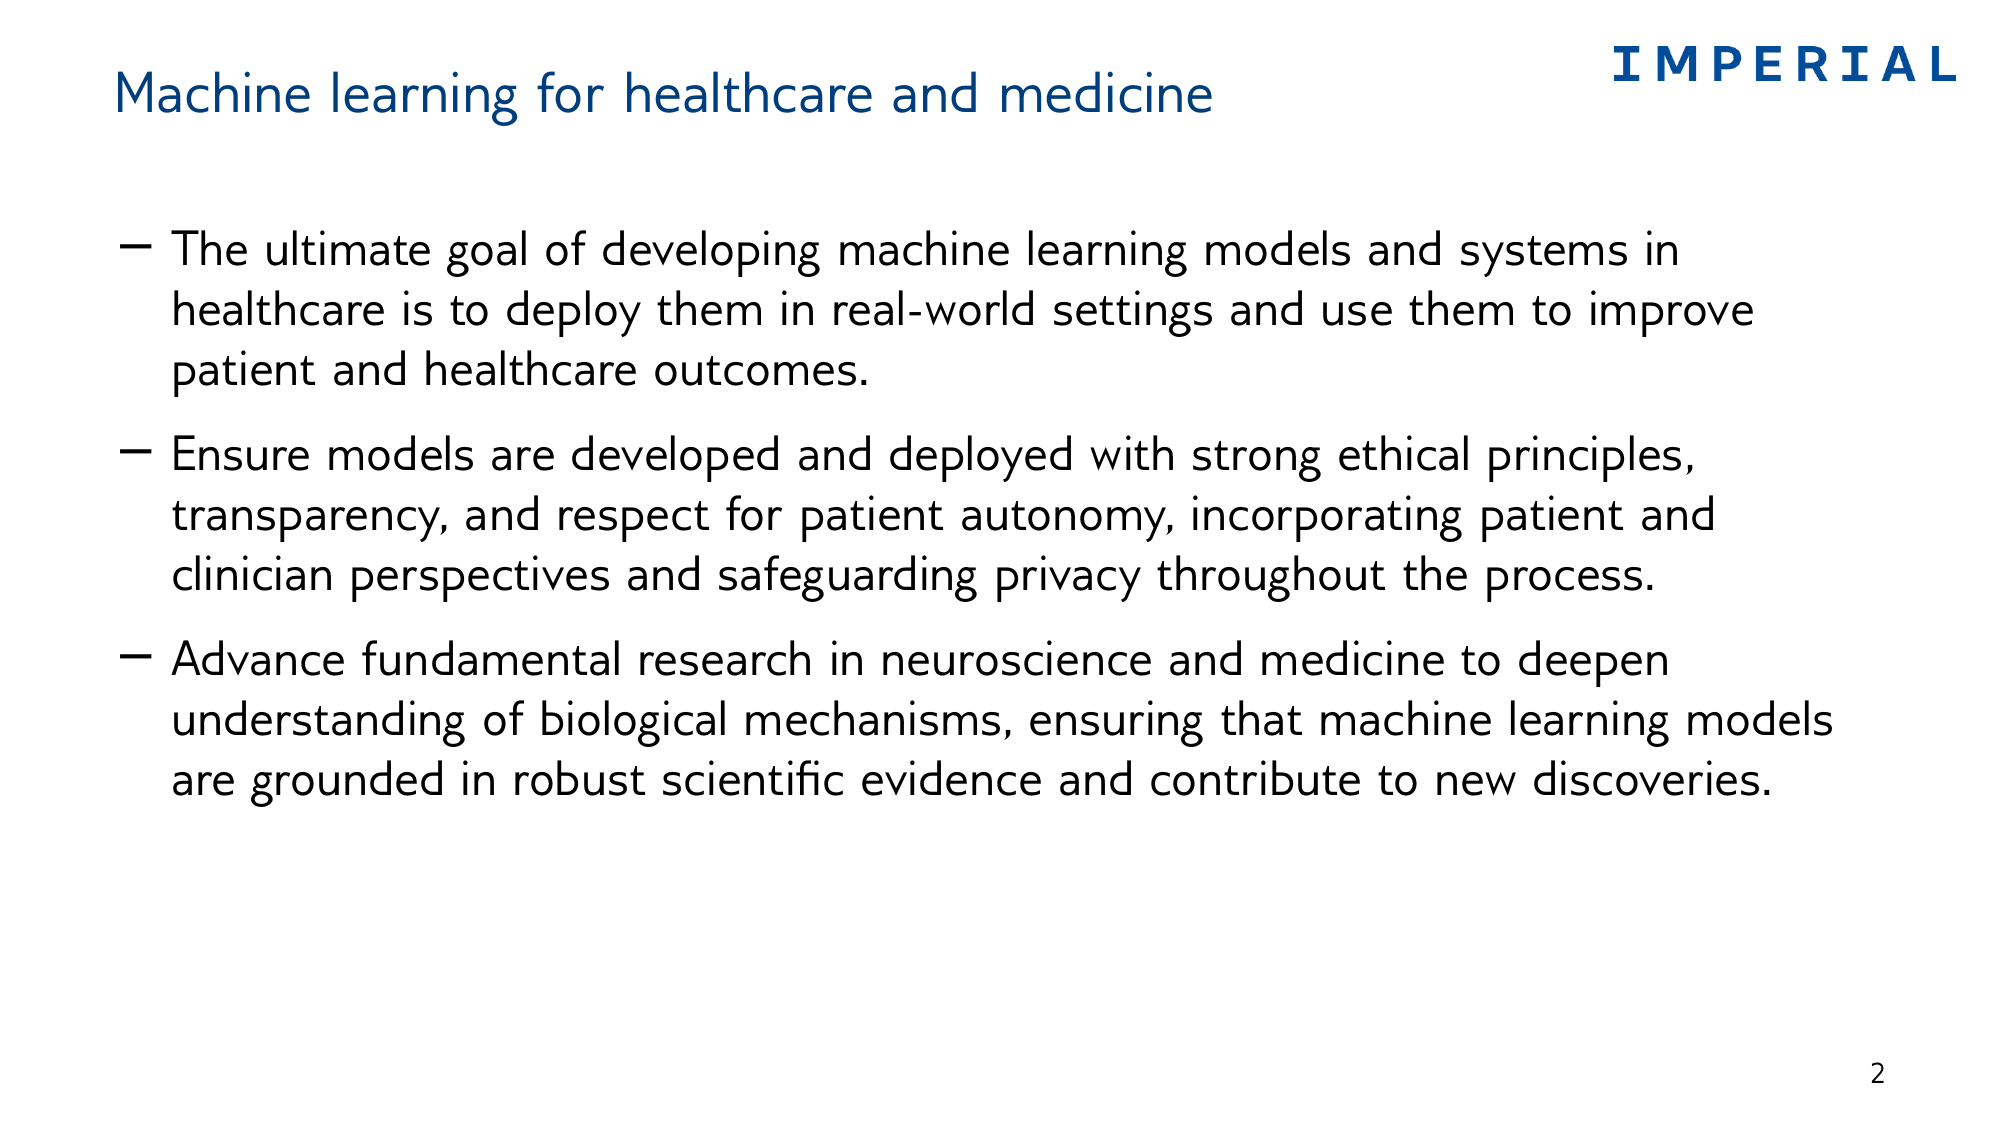

# Machine learning for healthcare and medicine
The ultimate goal of developing machine learning models and systems in healthcare is to deploy them in real-world settings and use them to improve patient and healthcare outcomes.
Ensure models are developed and deployed with strong ethical principles, transparency, and respect for patient autonomy, incorporating patient and clinician perspectives and safeguarding privacy throughout the process.
Advance fundamental research in neuroscience and medicine to deepen understanding of biological mechanisms, ensuring that machine learning models are grounded in robust scientific evidence and contribute to new discoveries.

2